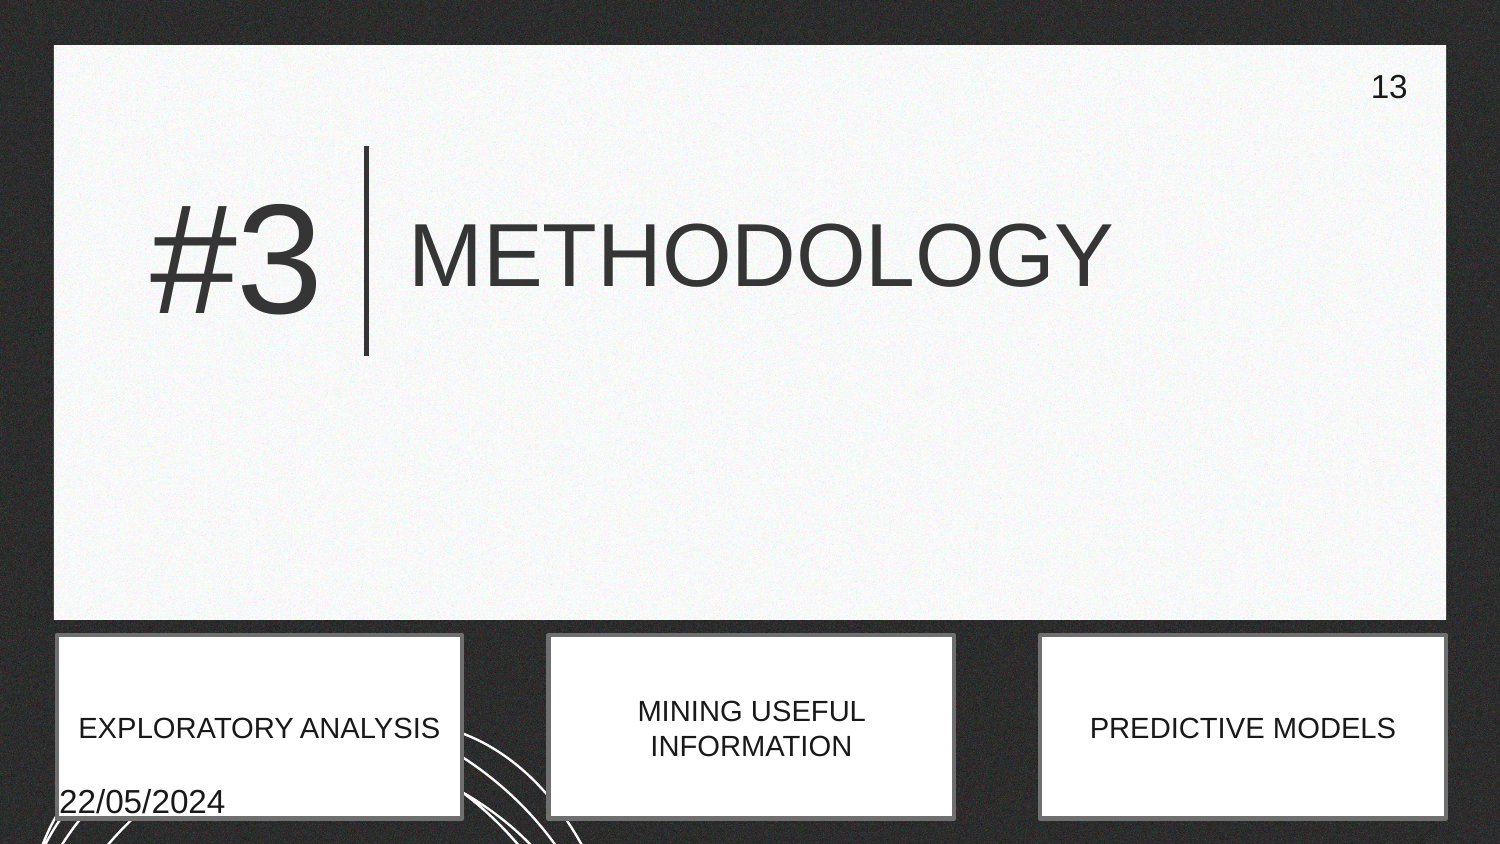

13
# METHODOLOGY
#3
EXPLORATORY ANALYSIS
MINING USEFUL INFORMATION
PREDICTIVE MODELS

22/05/2024